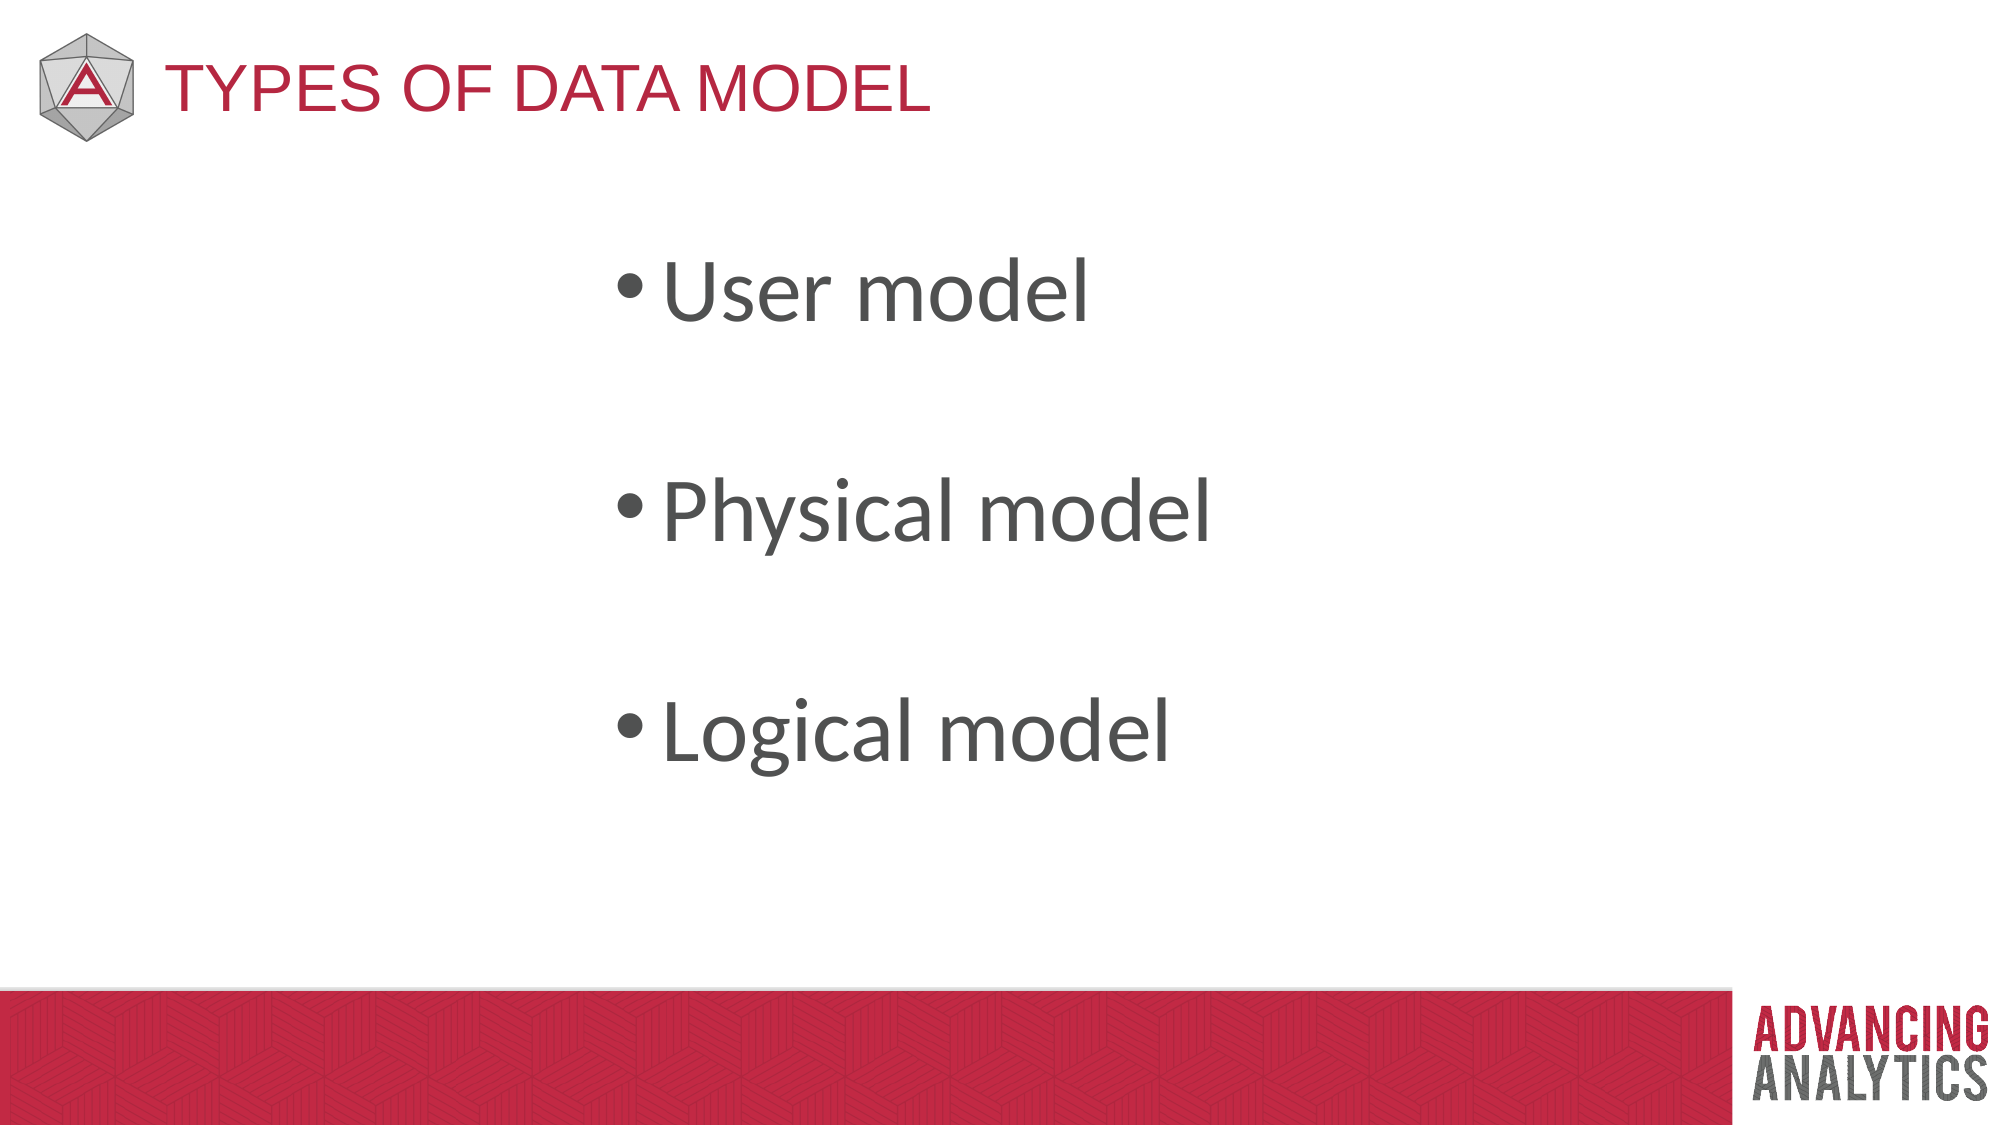

# TYPES OF DATA MODEL
User model

Physical model

Logical model